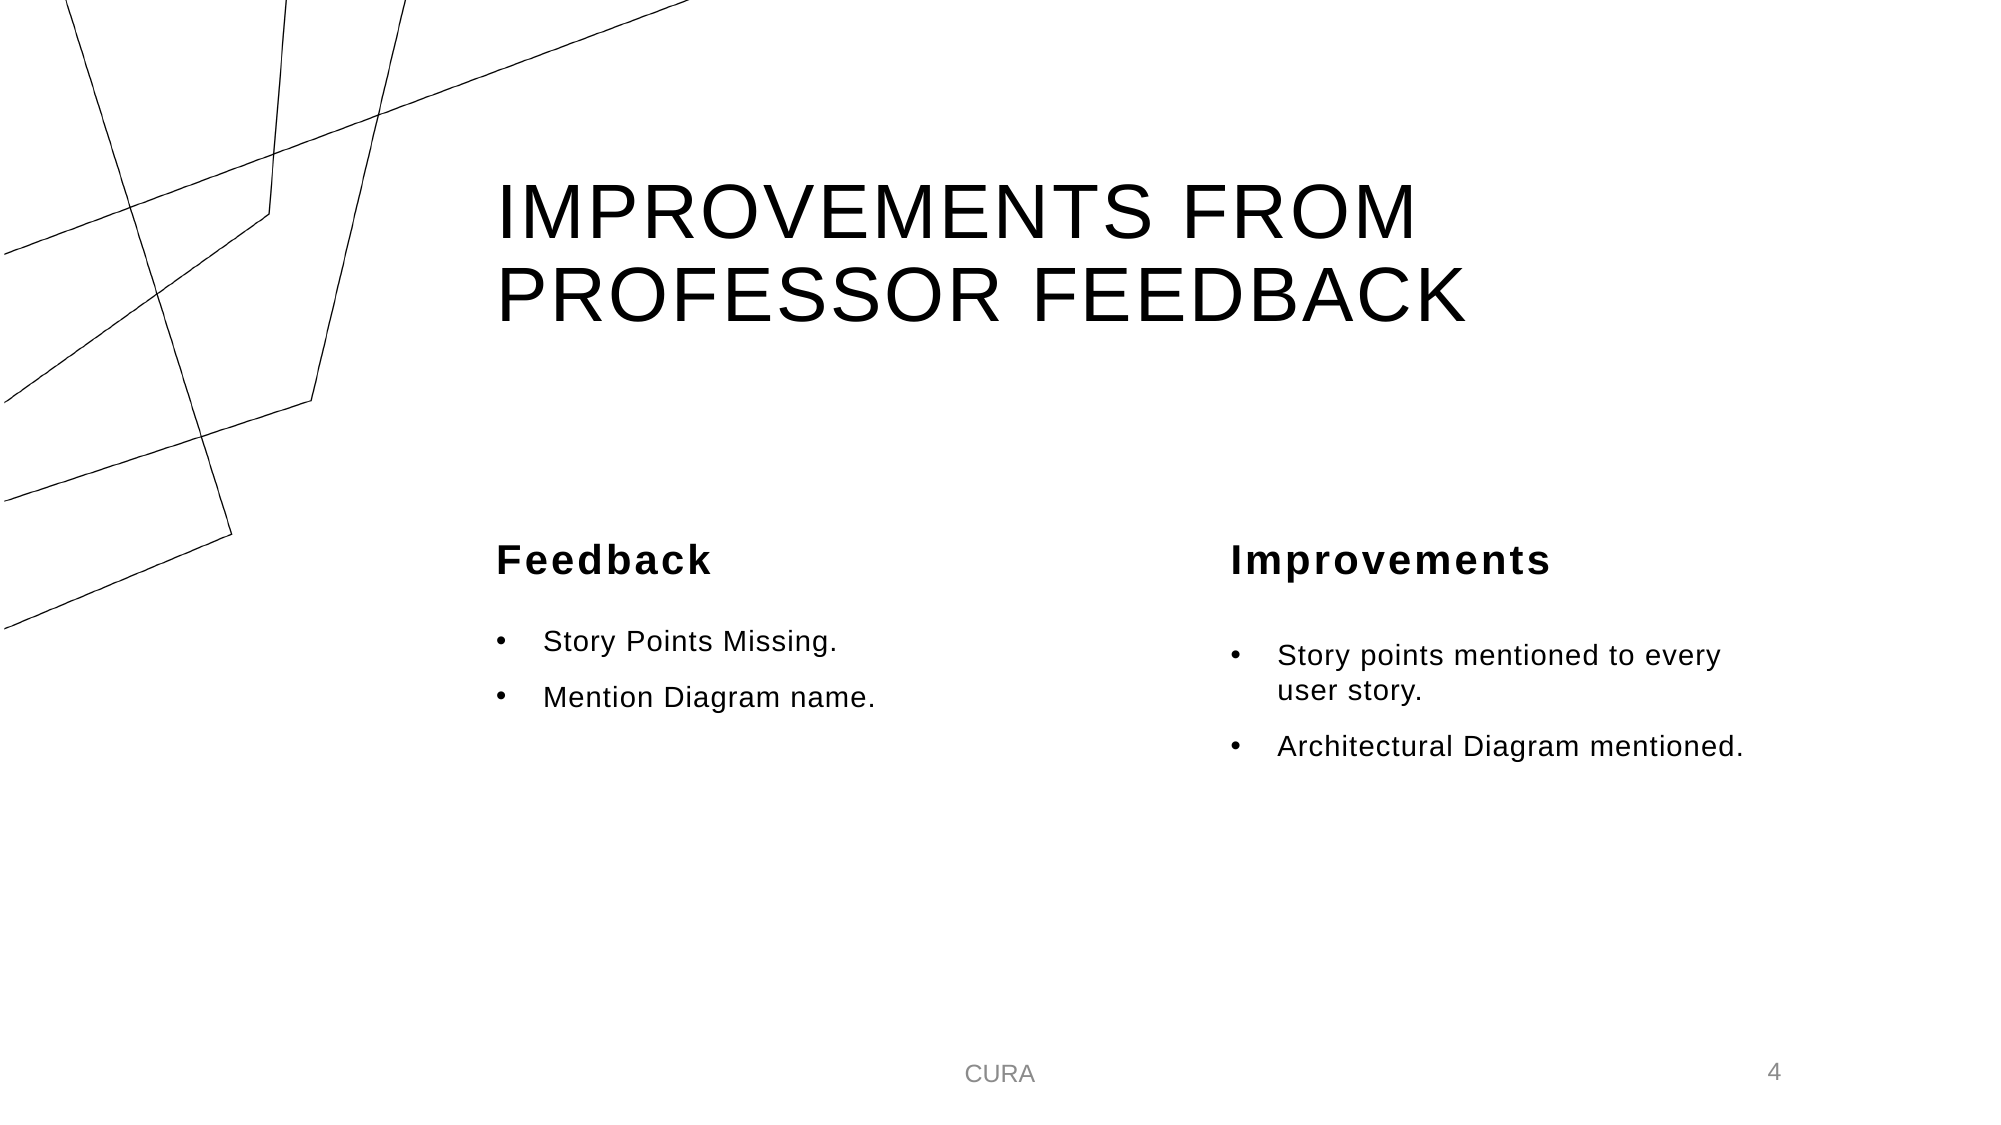

# Improvements FROM PROFESSOR FEEDBACK

Feedback
Improvements
Story Points Missing.
Mention Diagram name.

Story points mentioned to every user story.
Architectural Diagram mentioned.
CURA
4